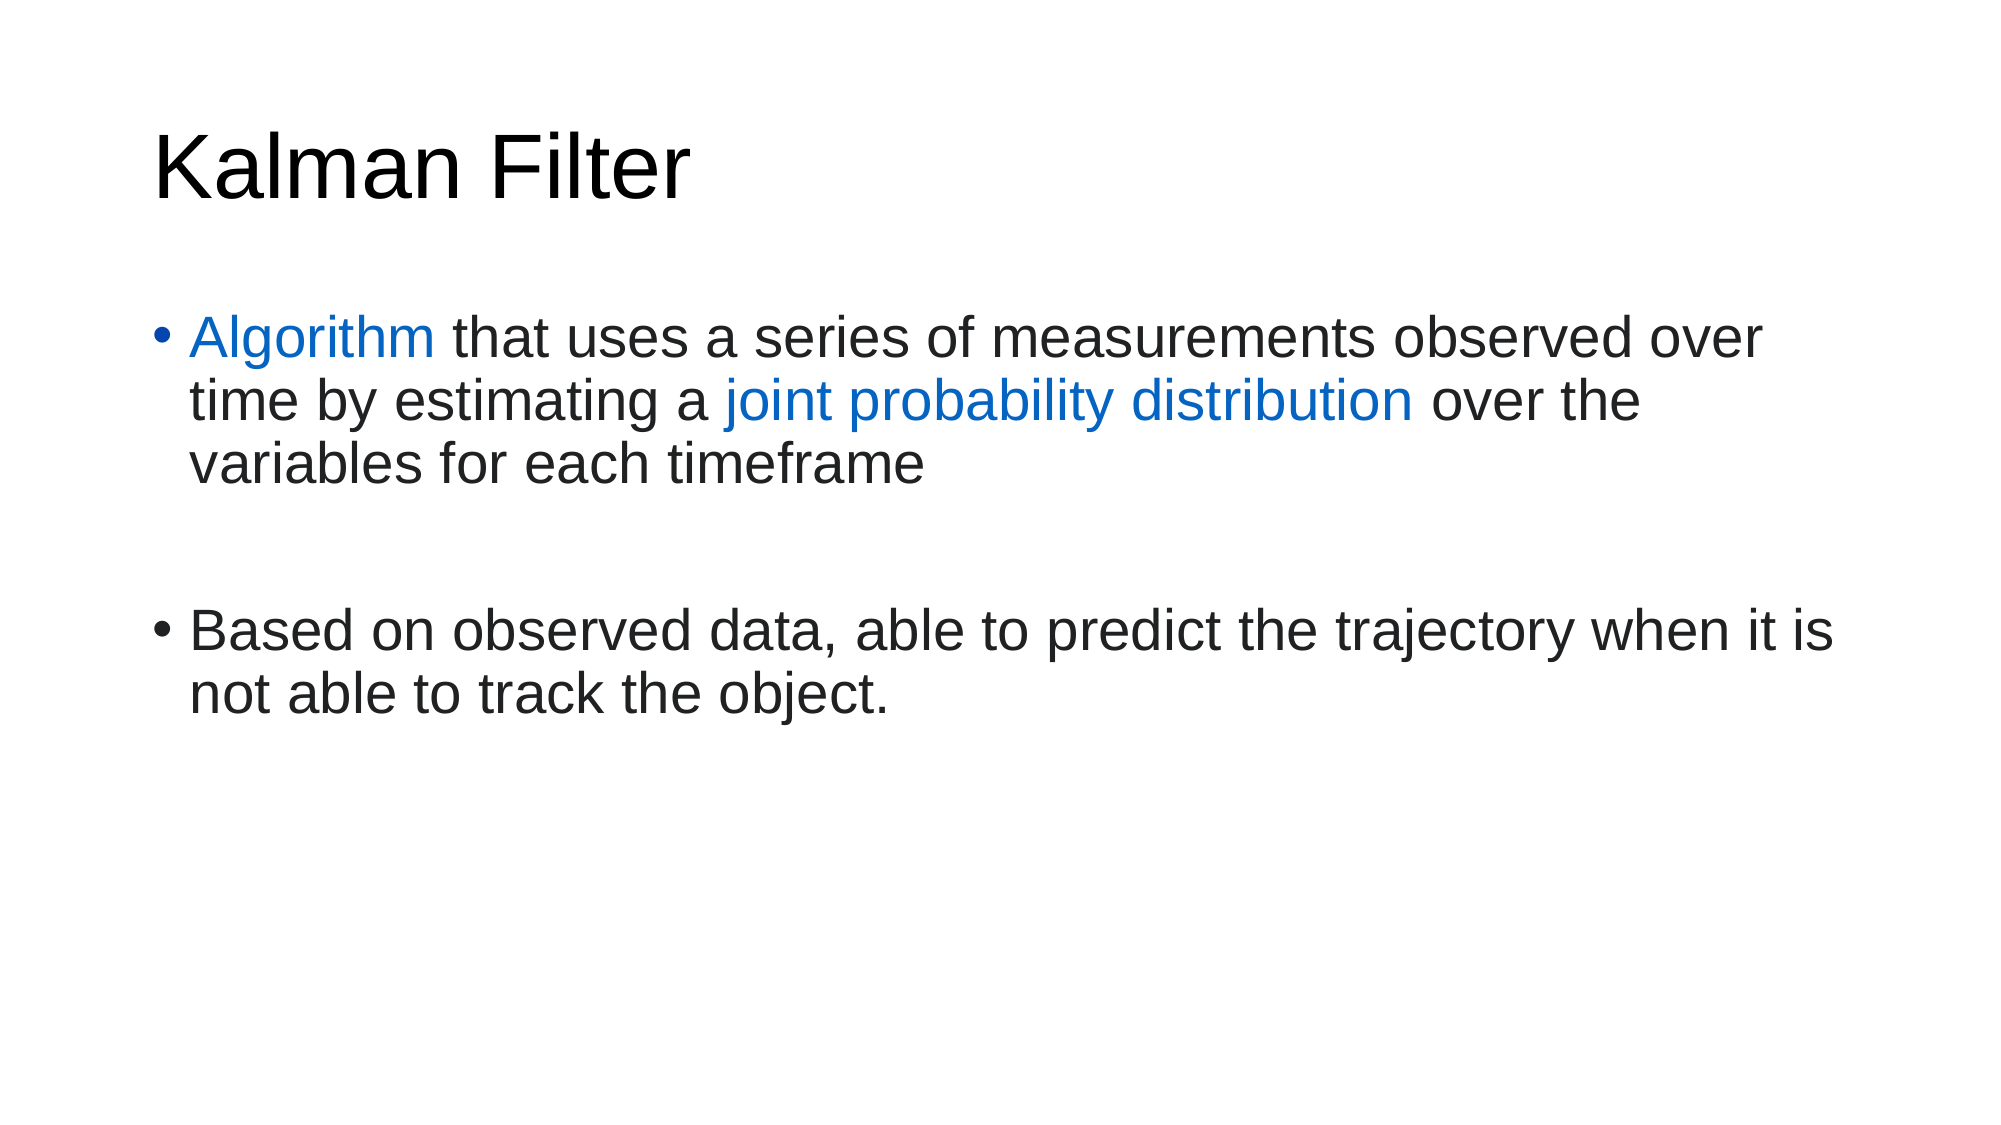

# Kalman Filter
Algorithm that uses a series of measurements observed over time by estimating a joint probability distribution over the variables for each timeframe

Based on observed data, able to predict the trajectory when it is not able to track the object.